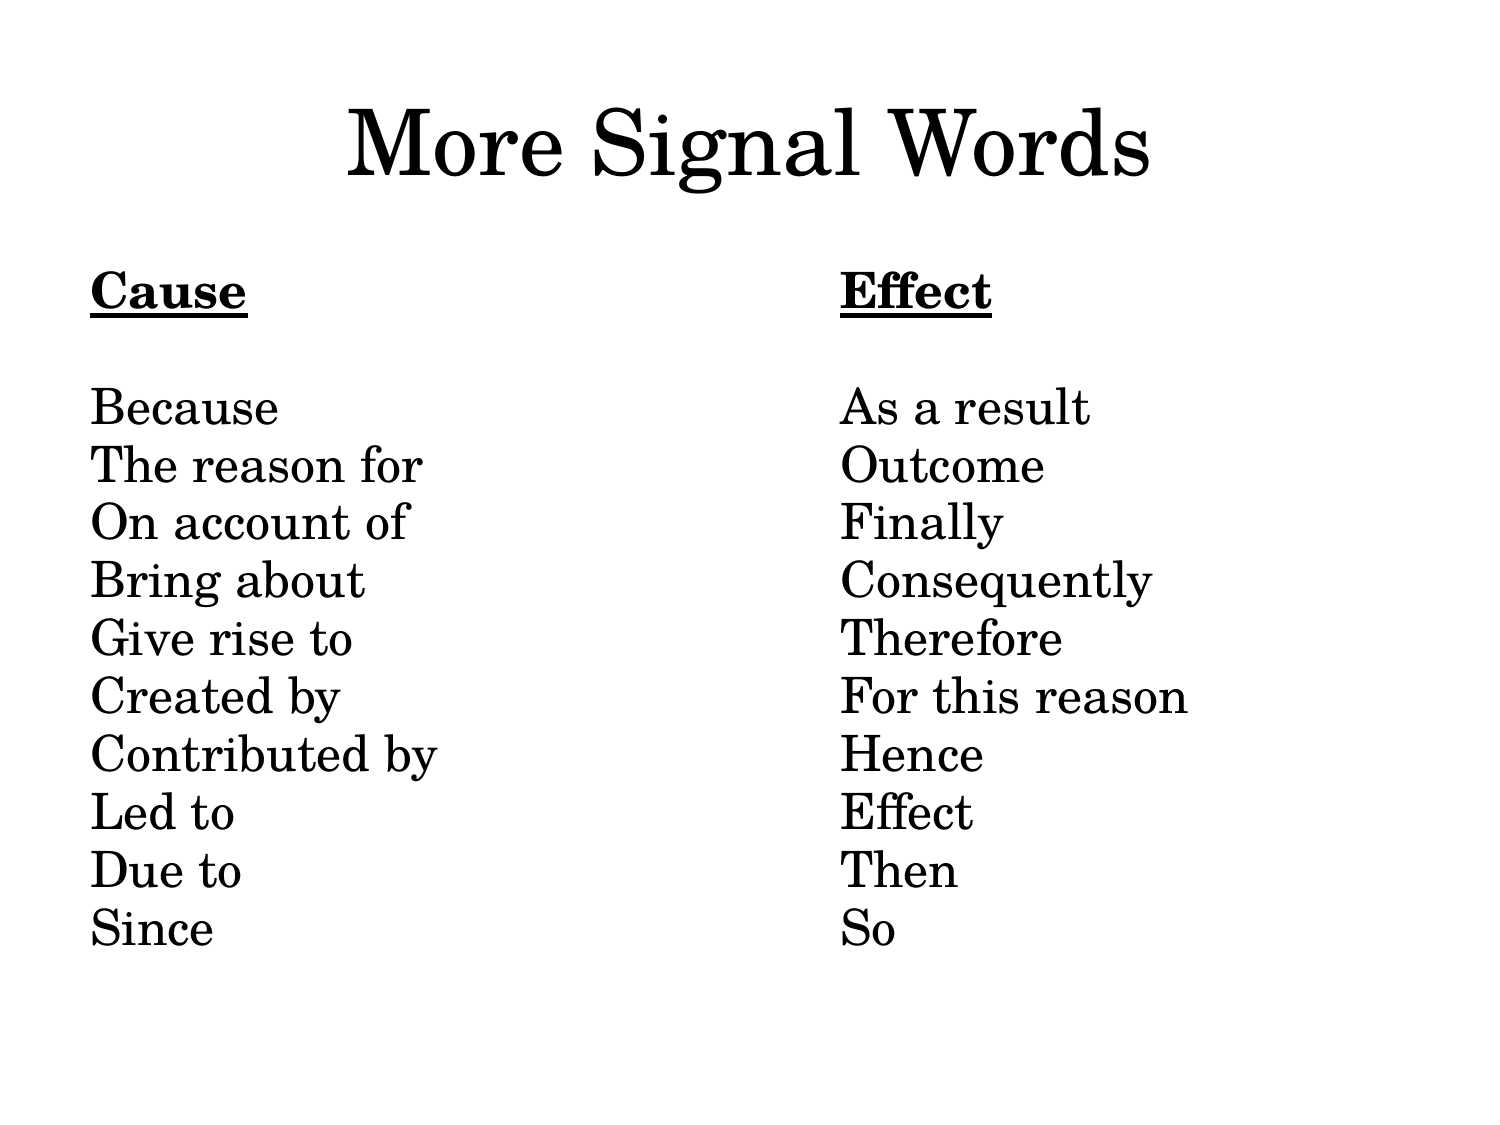

# More Signal Words
Cause                                	Effect

Because                       		As a result
The reason for           		Outcome
On account of              		Finally
Bring about                  		Consequently
Give rise to                  		Therefore
Created by                   		For this reason
Contributed by             		Hence
Led to                          		Effect
Due to                         		Then
Since                           		So